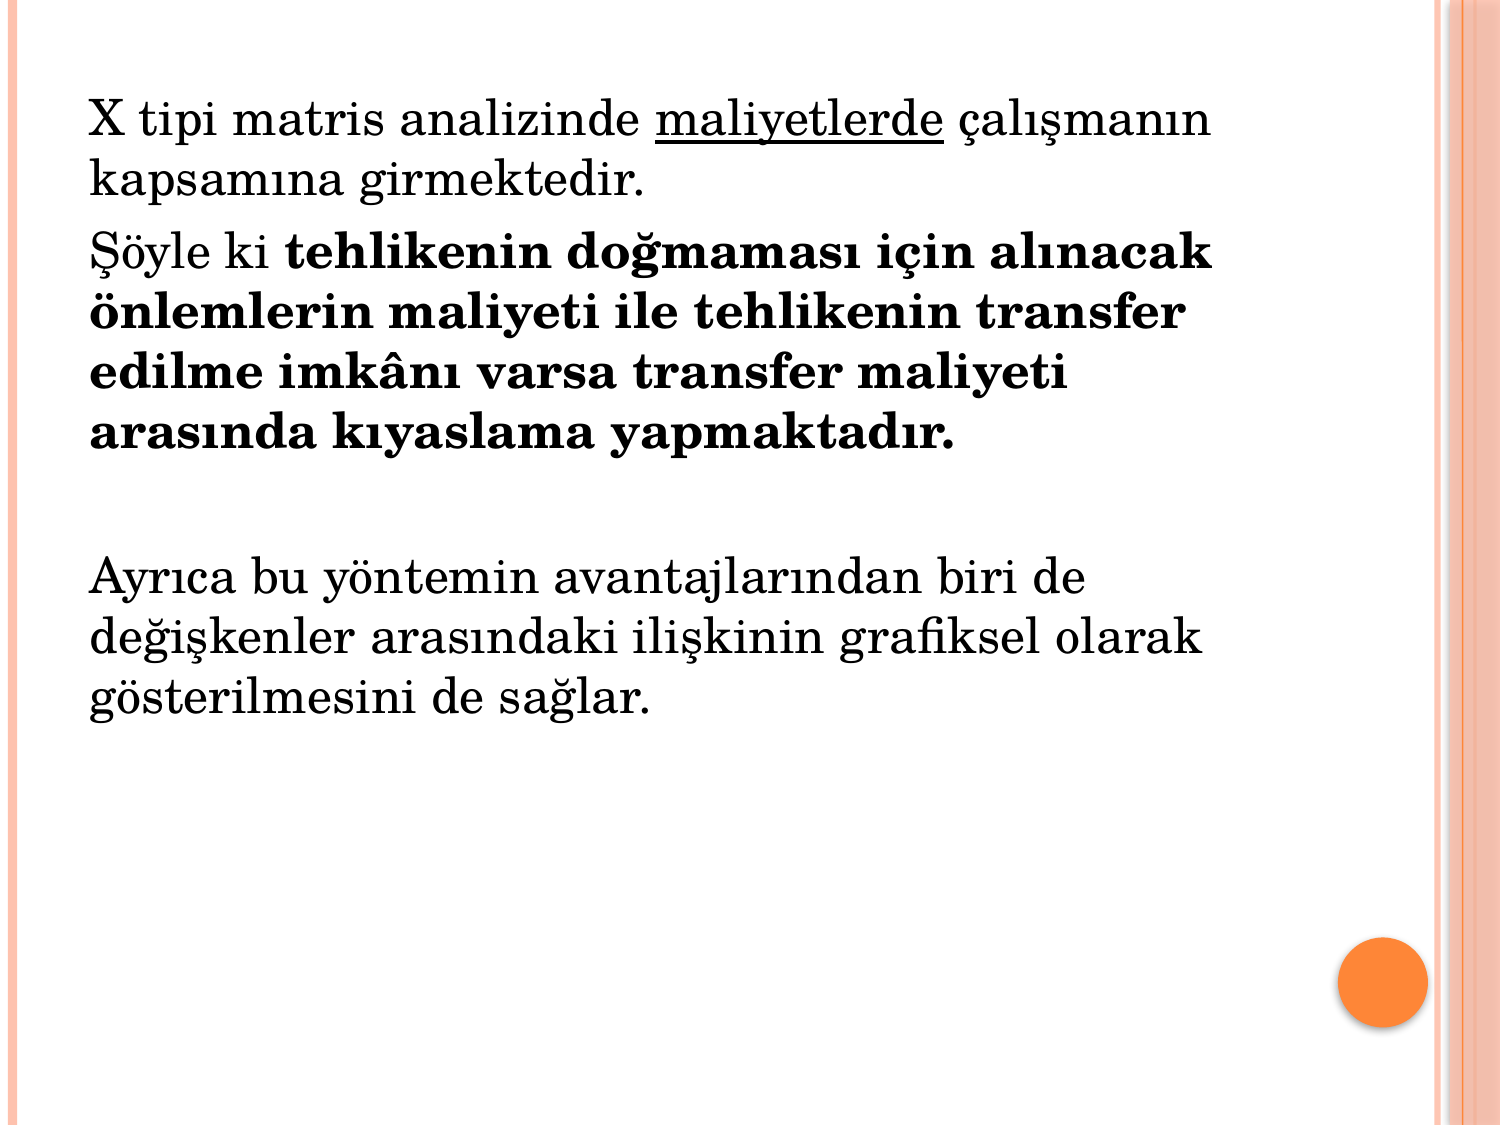

X tipi matris analizinde maliyetlerde çalışmanın kapsamına girmektedir.
Şöyle ki tehlikenin doğmaması için alınacak önlemlerin maliyeti ile tehlikenin transfer edilme imkânı varsa transfer maliyeti arasında kıyaslama yapmaktadır.

Ayrıca bu yöntemin avantajlarından biri de değişkenler arasındaki ilişkinin grafiksel olarak gösterilmesini de sağlar.